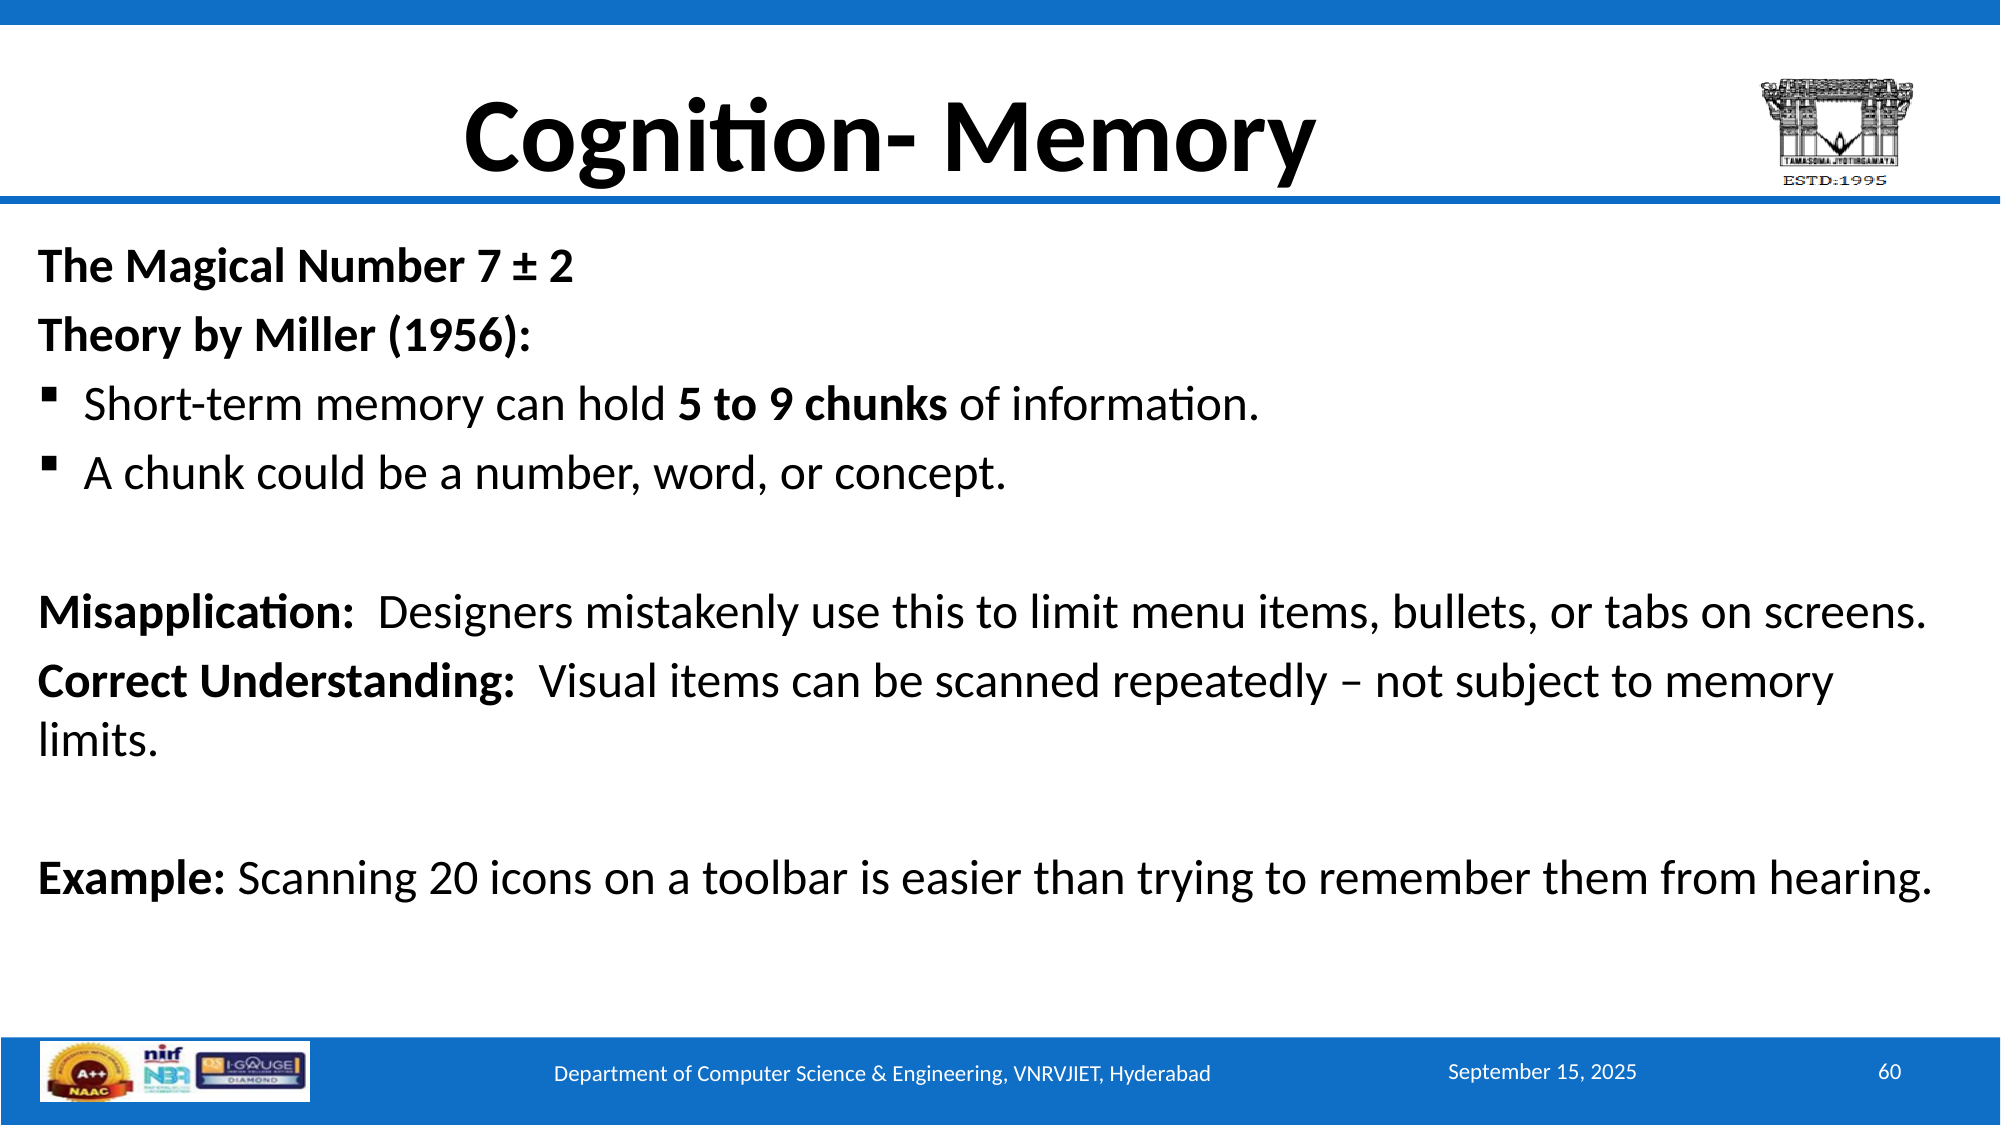

# Cognition- Memory
The Magical Number 7 ± 2
Theory by Miller (1956):
Short-term memory can hold 5 to 9 chunks of information.
A chunk could be a number, word, or concept.

Misapplication:  Designers mistakenly use this to limit menu items, bullets, or tabs on screens.
Correct Understanding:  Visual items can be scanned repeatedly – not subject to memory limits.

Example: Scanning 20 icons on a toolbar is easier than trying to remember them from hearing.

September 15, 2025
60
Department of Computer Science & Engineering, VNRVJIET, Hyderabad